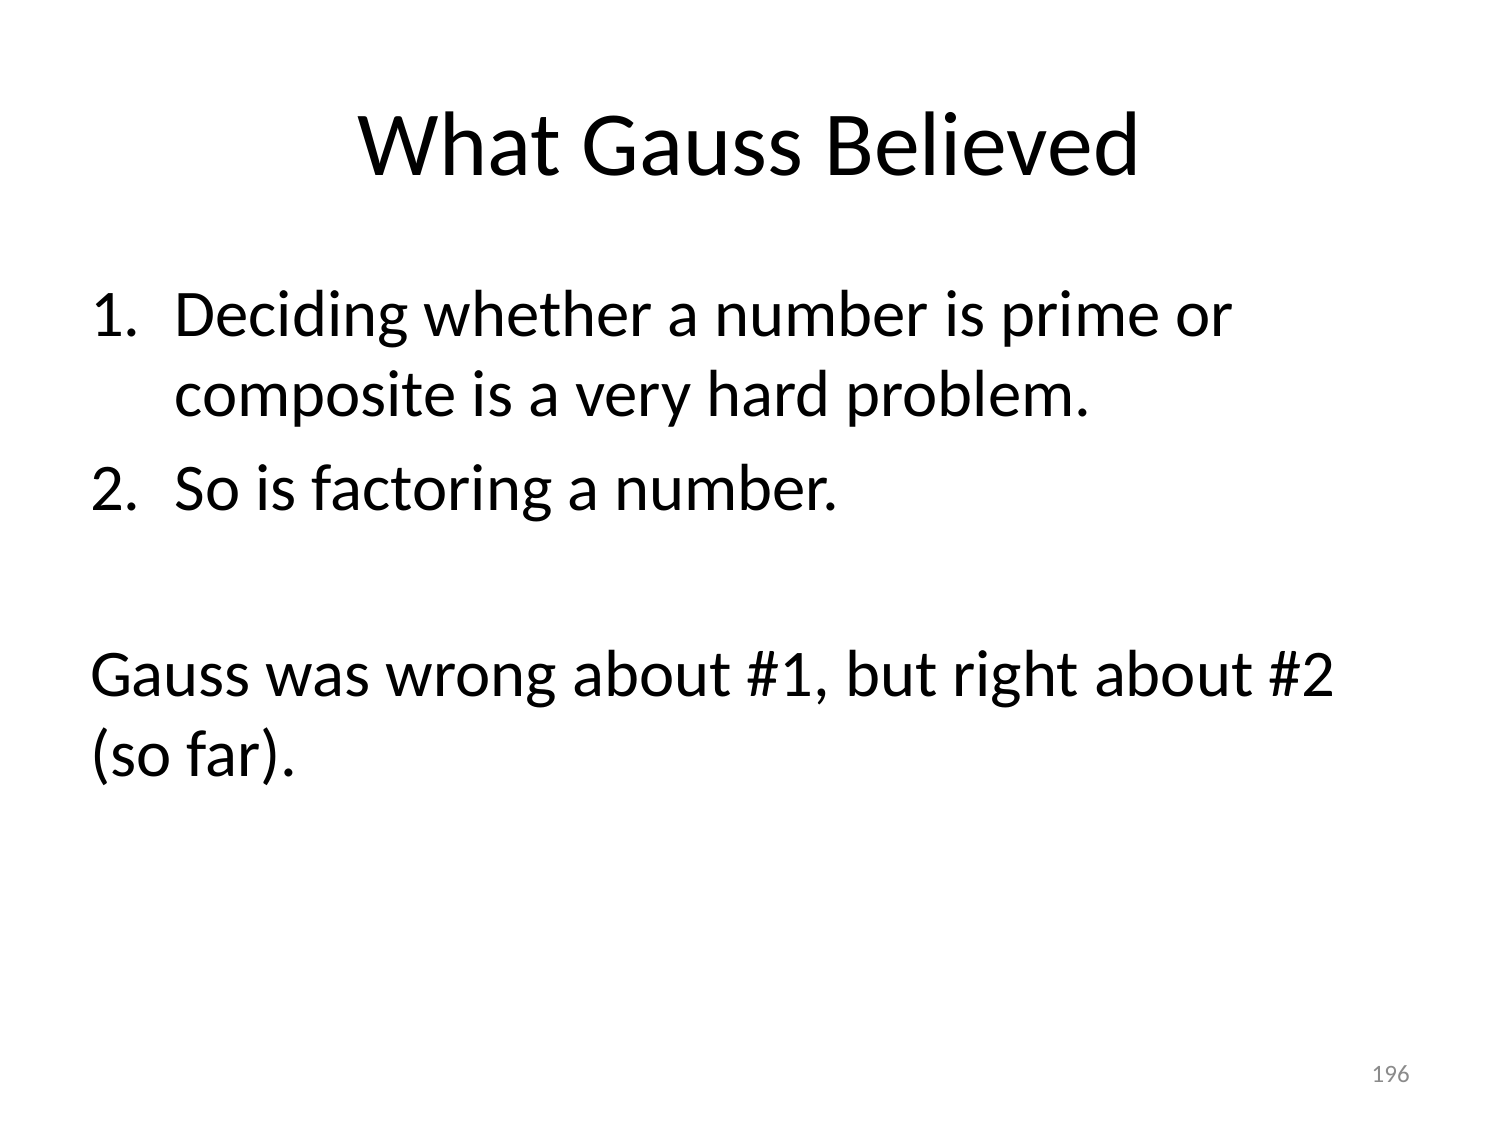

# What Gauss Believed
Deciding whether a number is prime or composite is a very hard problem.
So is factoring a number.

Gauss was wrong about #1, but right about #2 (so far).
196